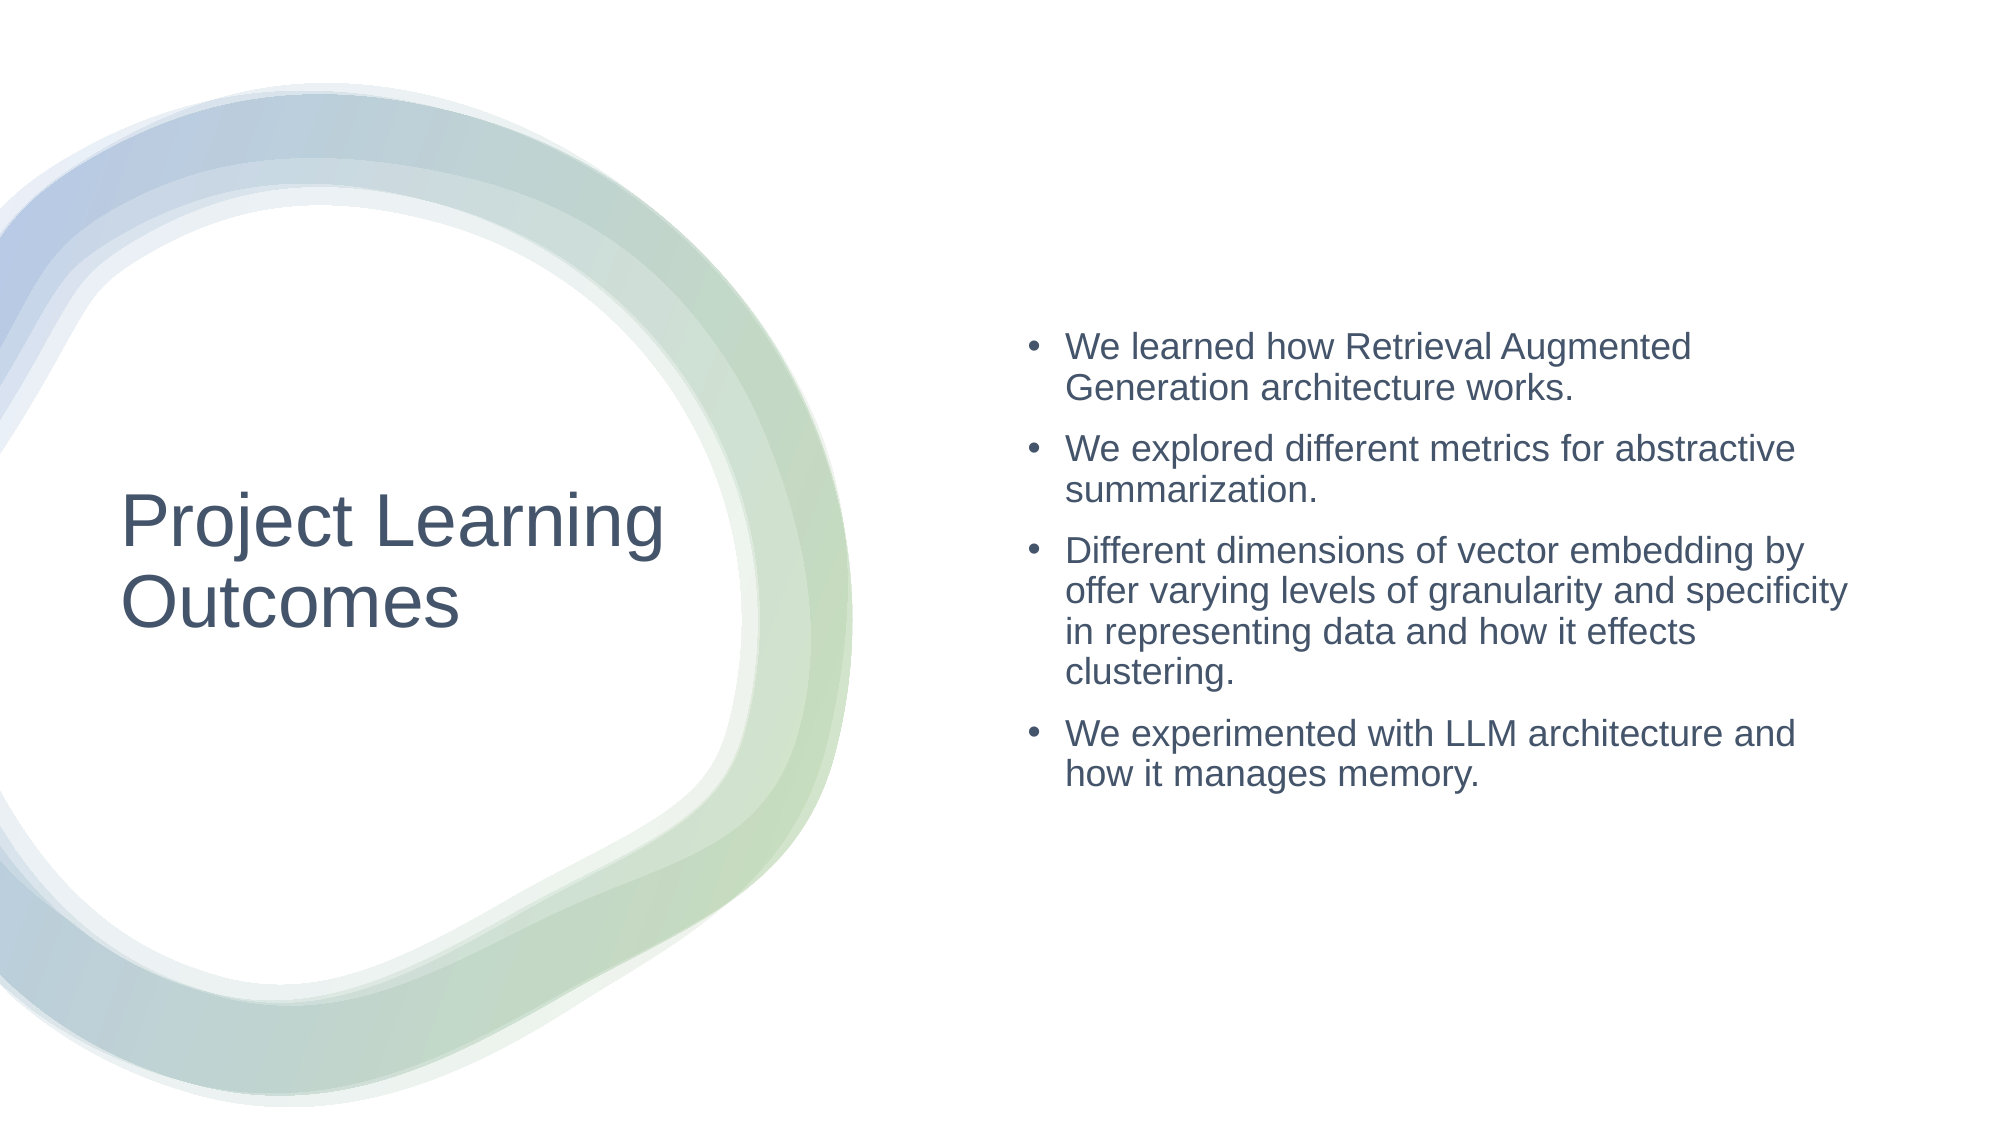

We learned how Retrieval Augmented Generation architecture works.
We explored different metrics for abstractive summarization.
Different dimensions of vector embedding by offer varying levels of granularity and specificity in representing data and how it effects clustering.
We experimented with LLM architecture and how it manages memory.
# Project Learning Outcomes
17